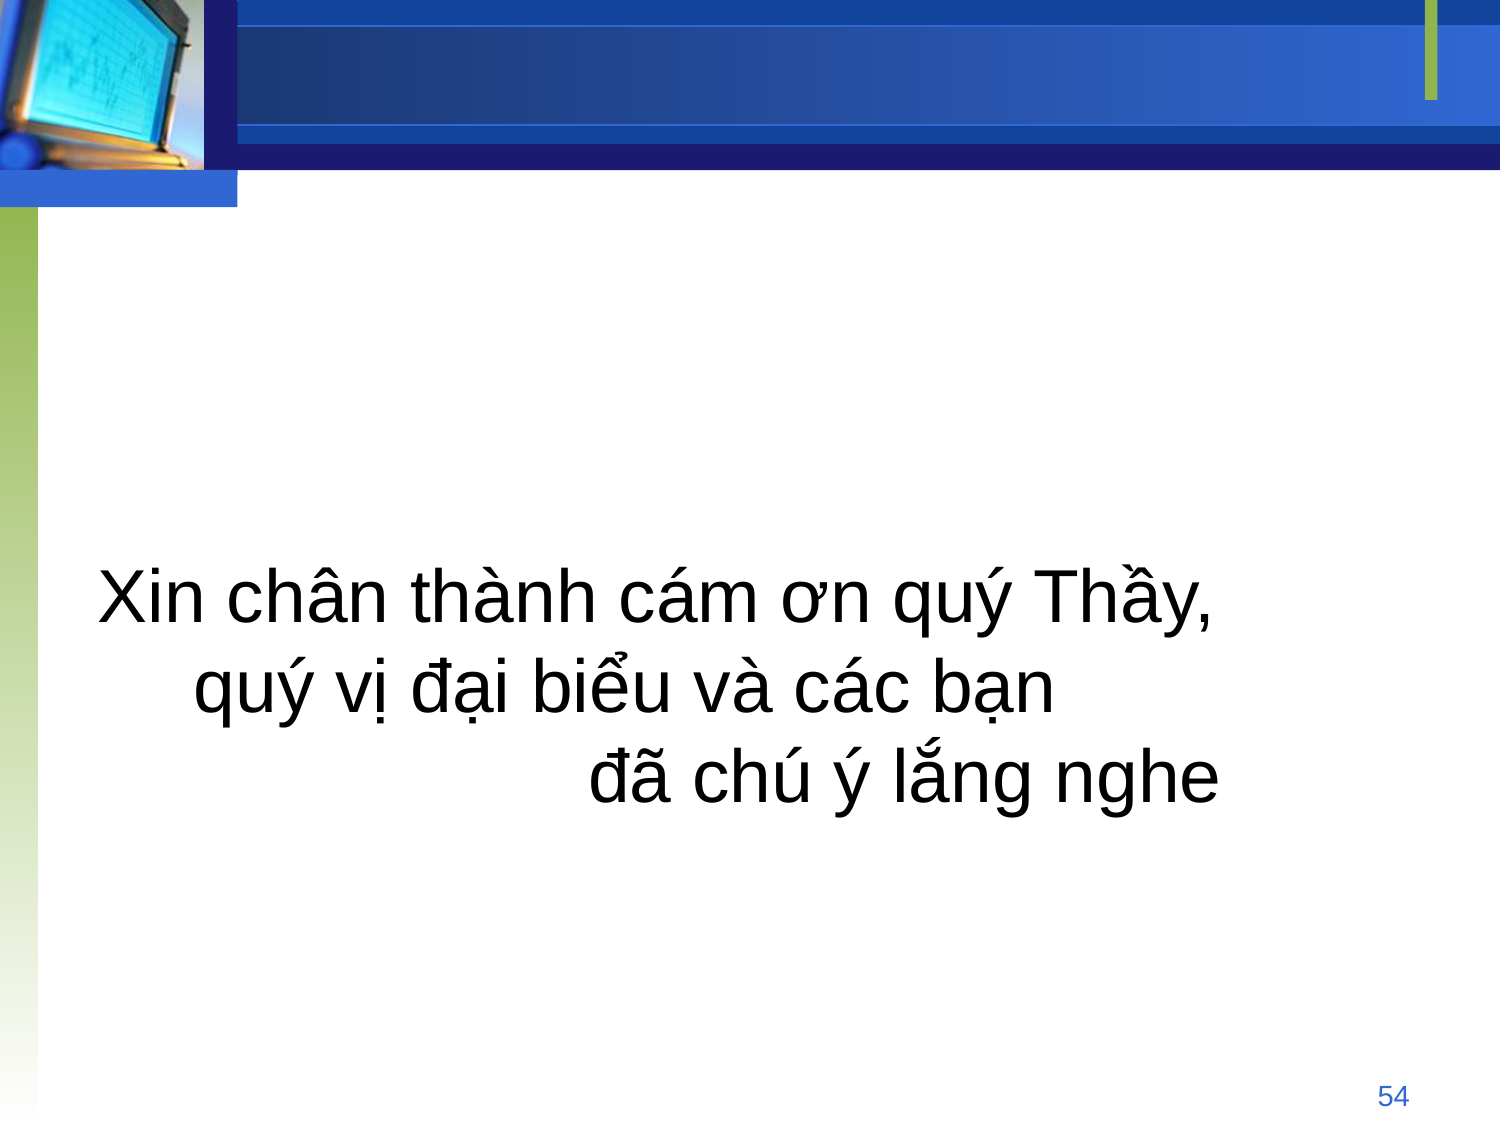

#

Xin chân thành cám ơn quý Thầy,               quý vị đại biểu và các bạn                                  đã chú ý lắng nghe
54